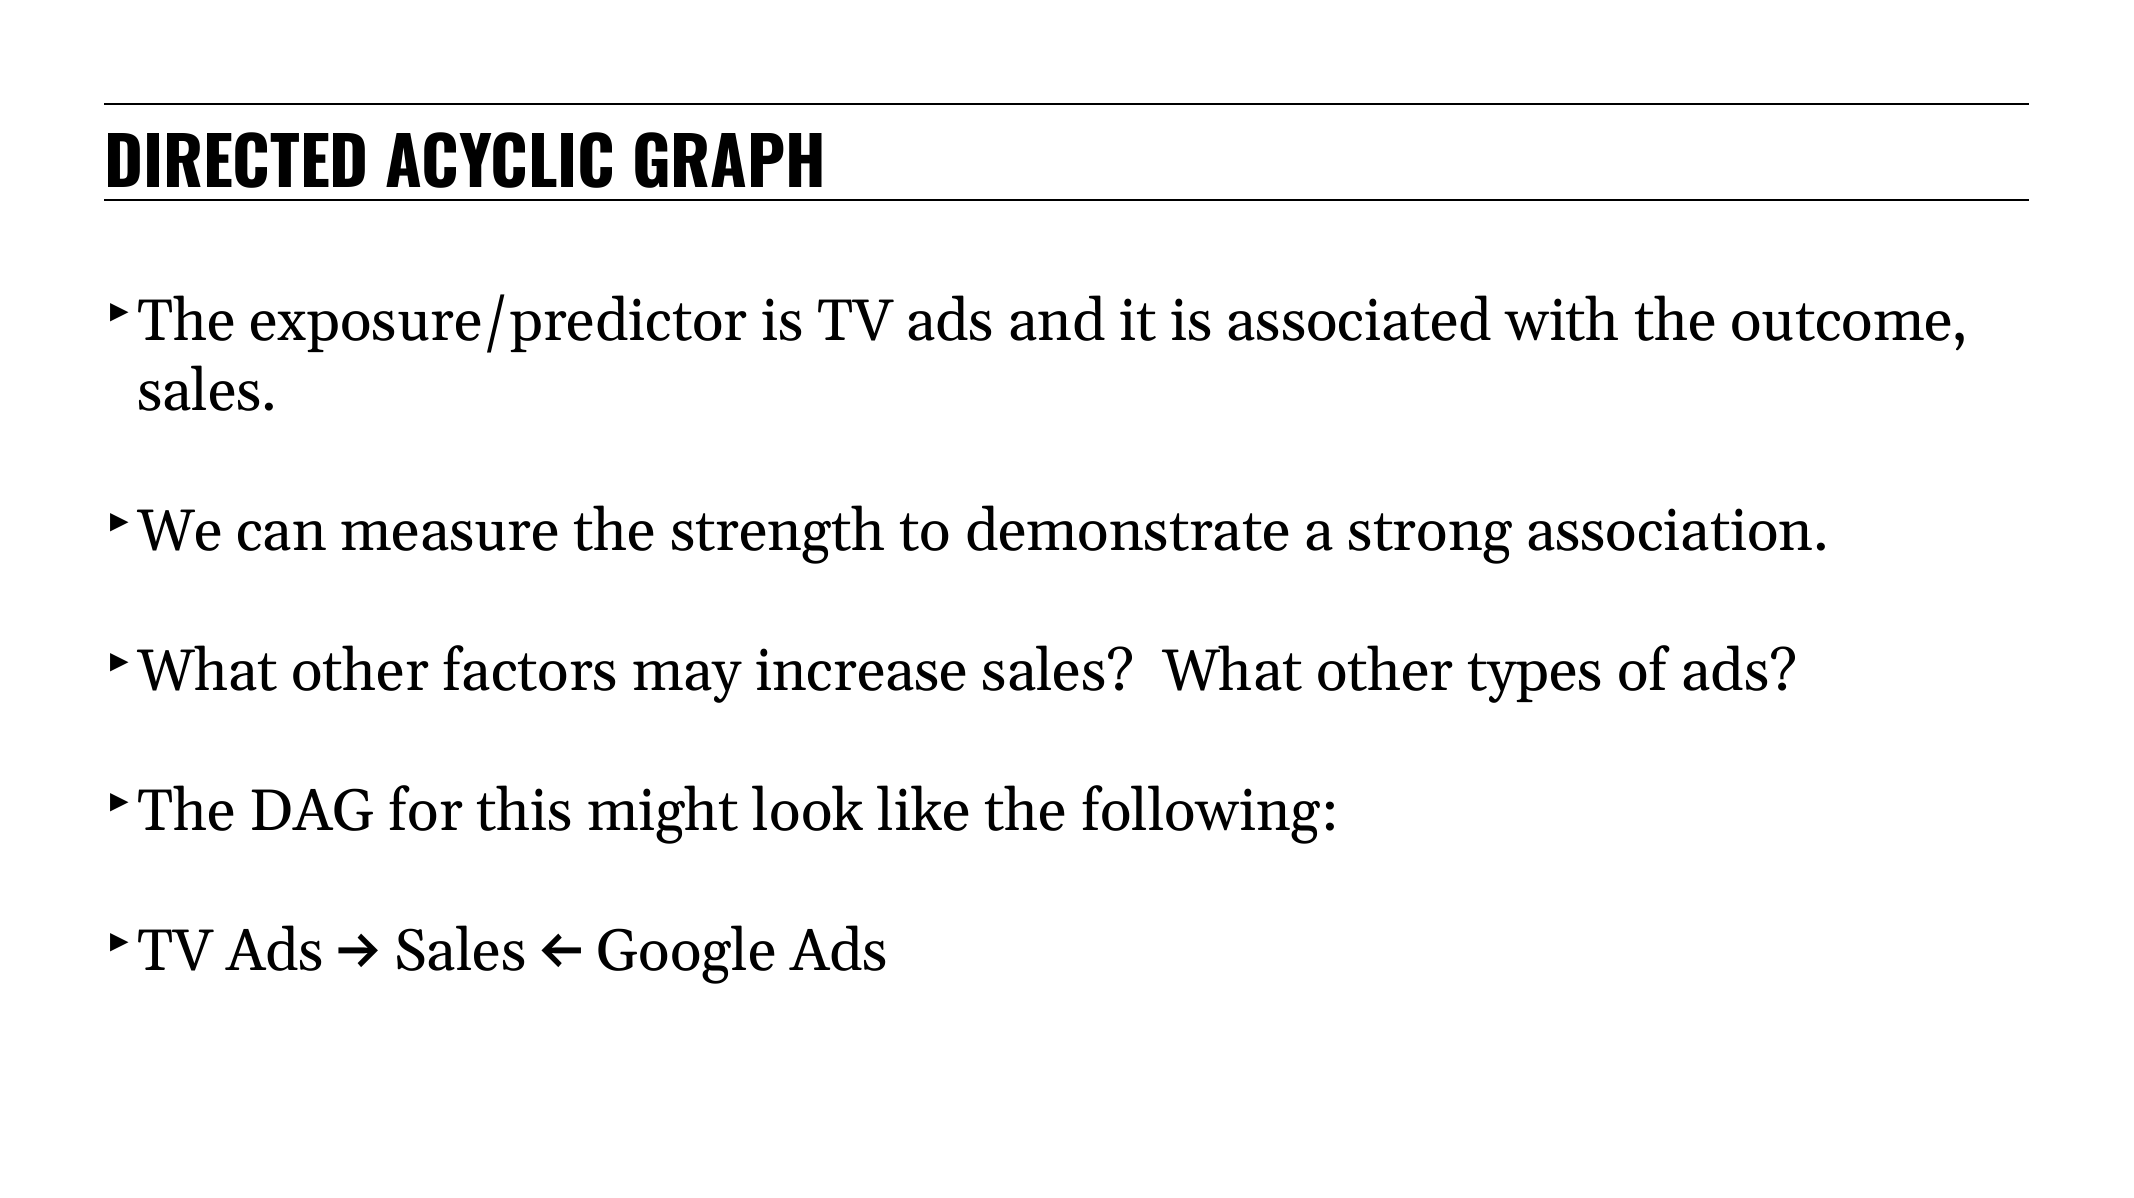

DIRECTED ACYCLIC GRAPH

The exposure/predictor is TV ads and it is associated with the outcome, sales.

We can measure the strength to demonstrate a strong association.

What other factors may increase sales?  What other types of ads?

The DAG for this might look like the following:

TV Ads → Sales ← Google Ads